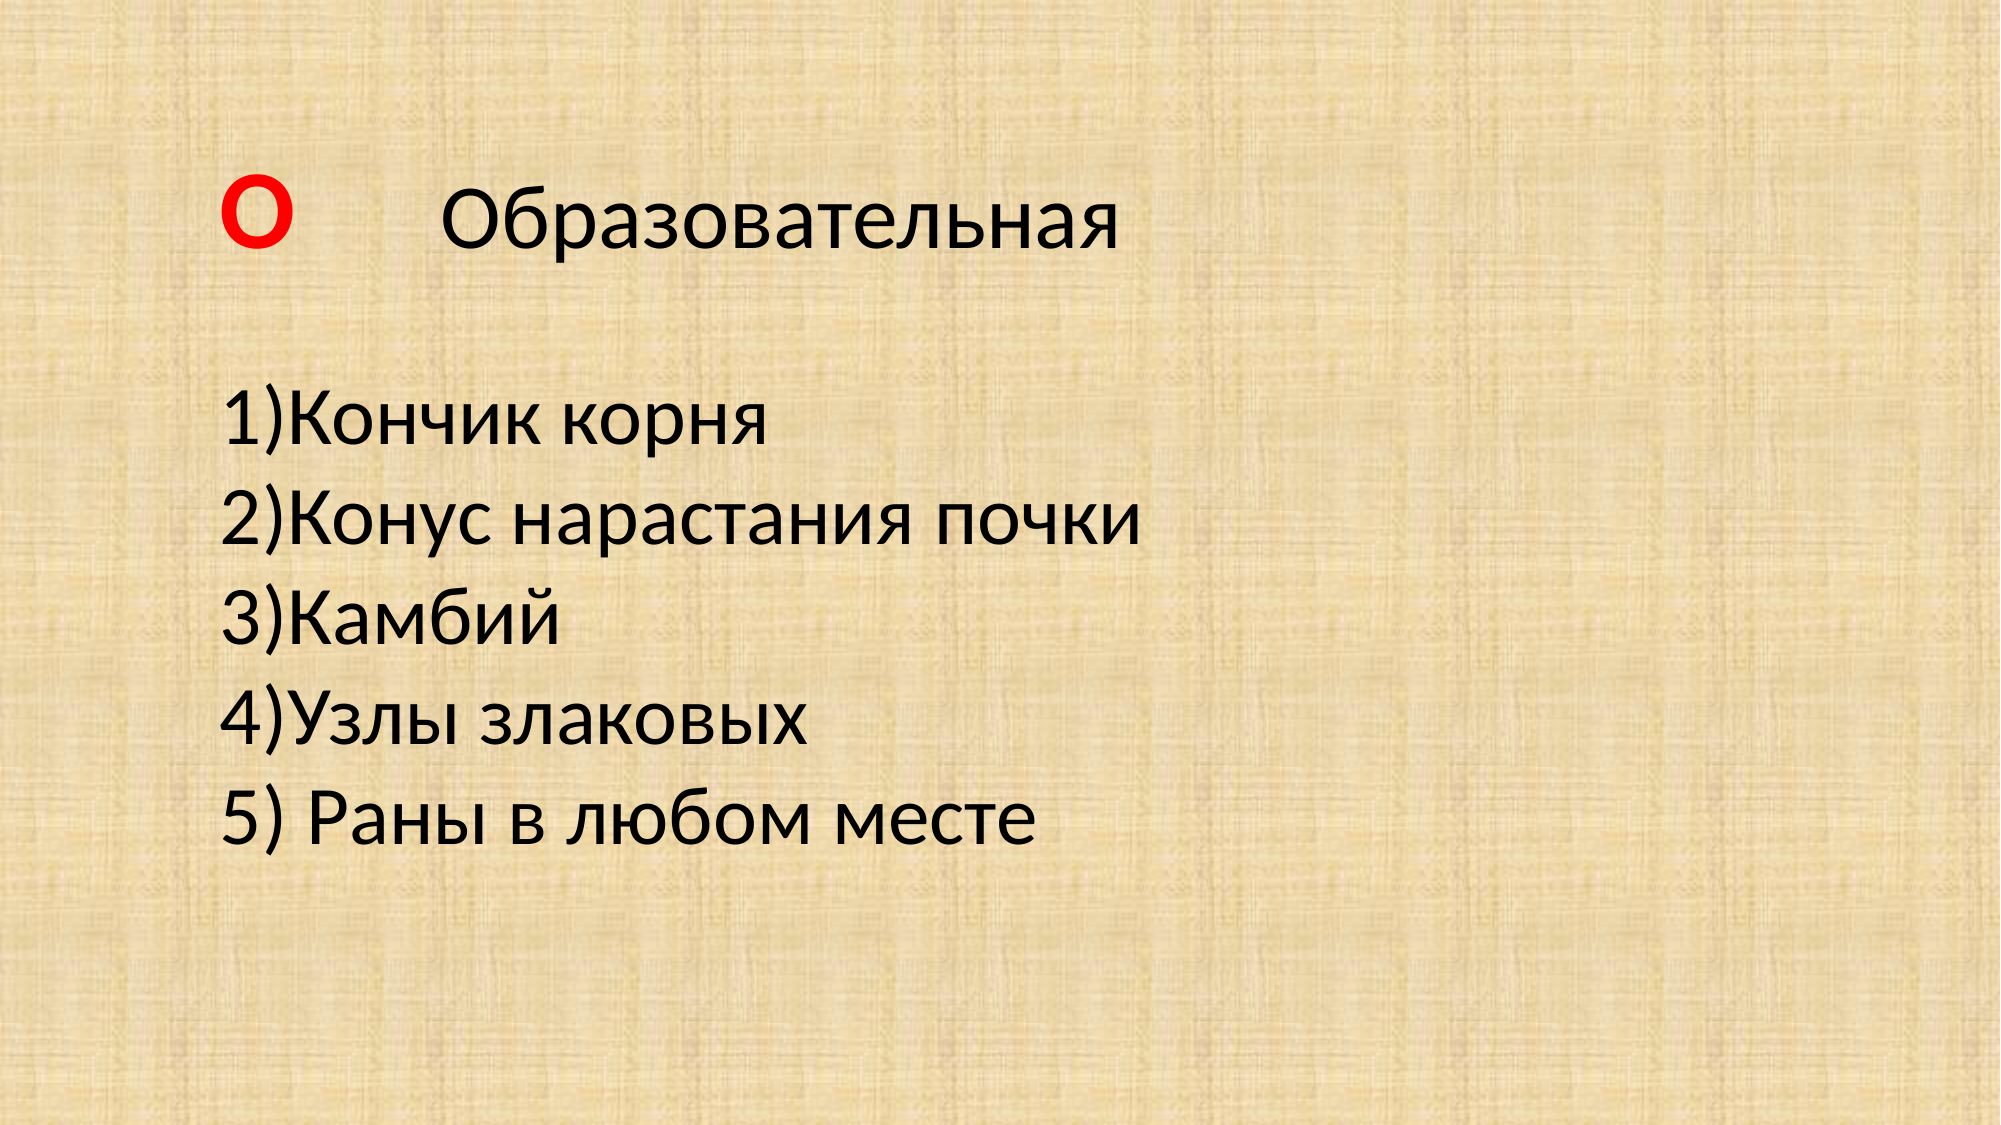

О       Образовательная
Кончик корня
Конус нарастания почки
Камбий
Узлы злаковых
 Раны в любом месте